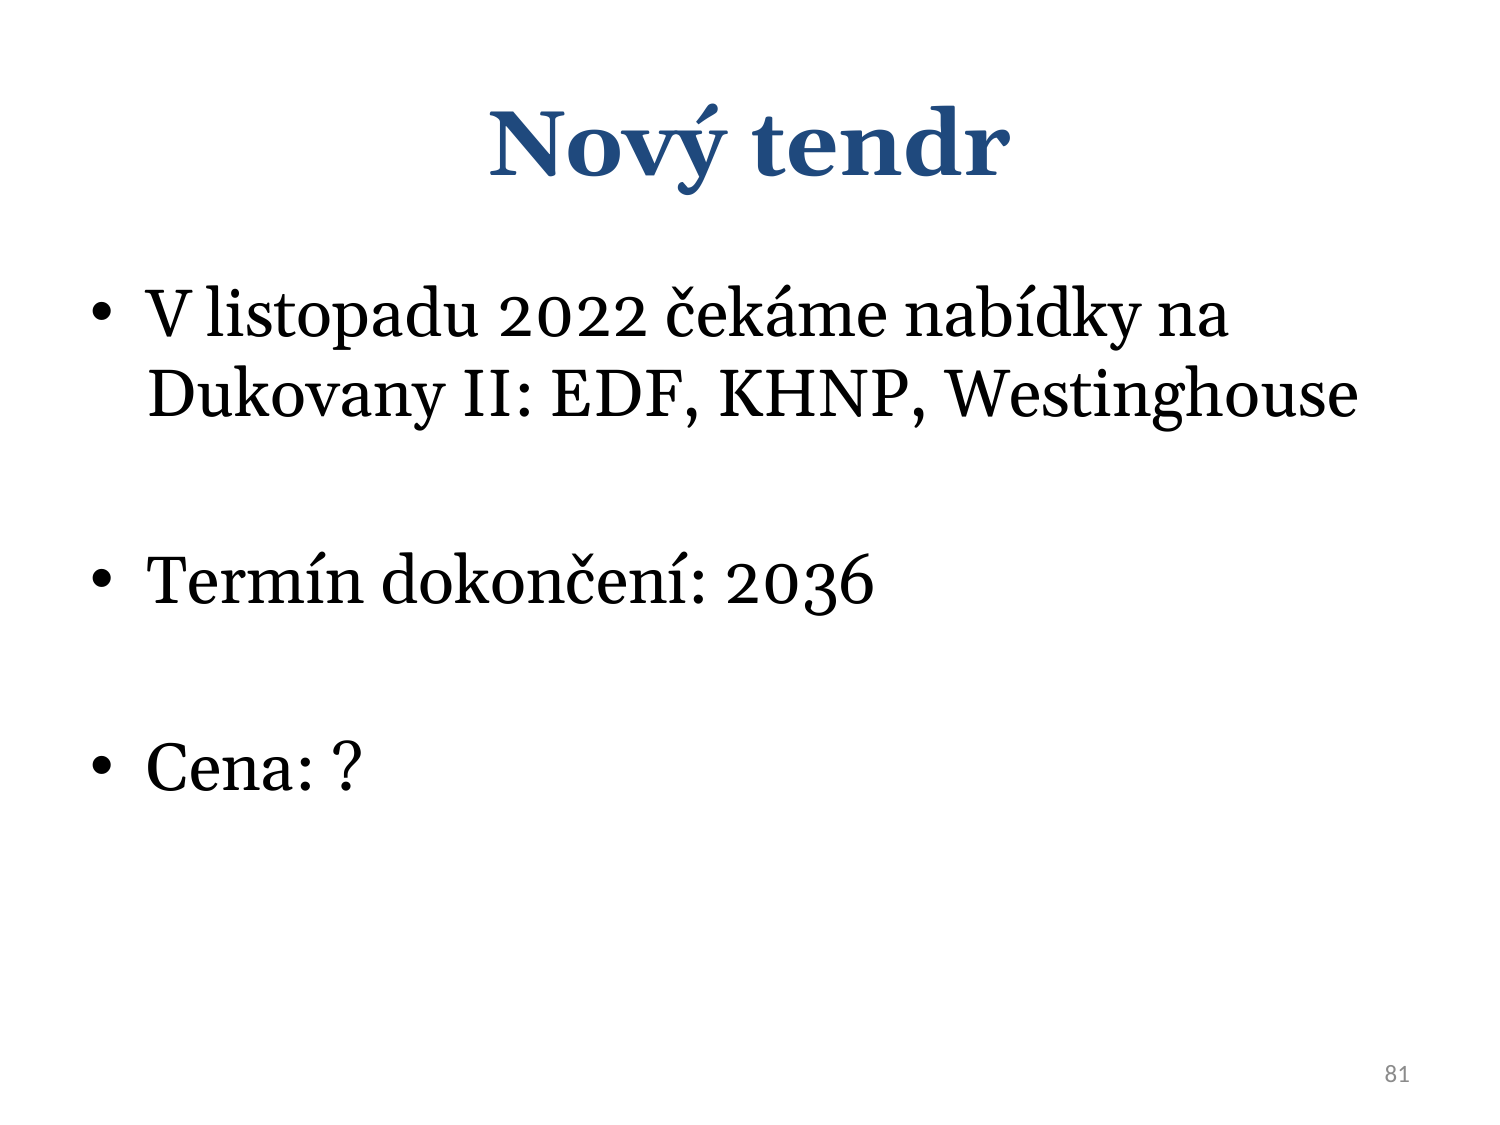

# Nový tendr
V listopadu 2022 čekáme nabídky na Dukovany II: EDF, KHNP, Westinghouse

Termín dokončení: 2036

Cena: ?
81